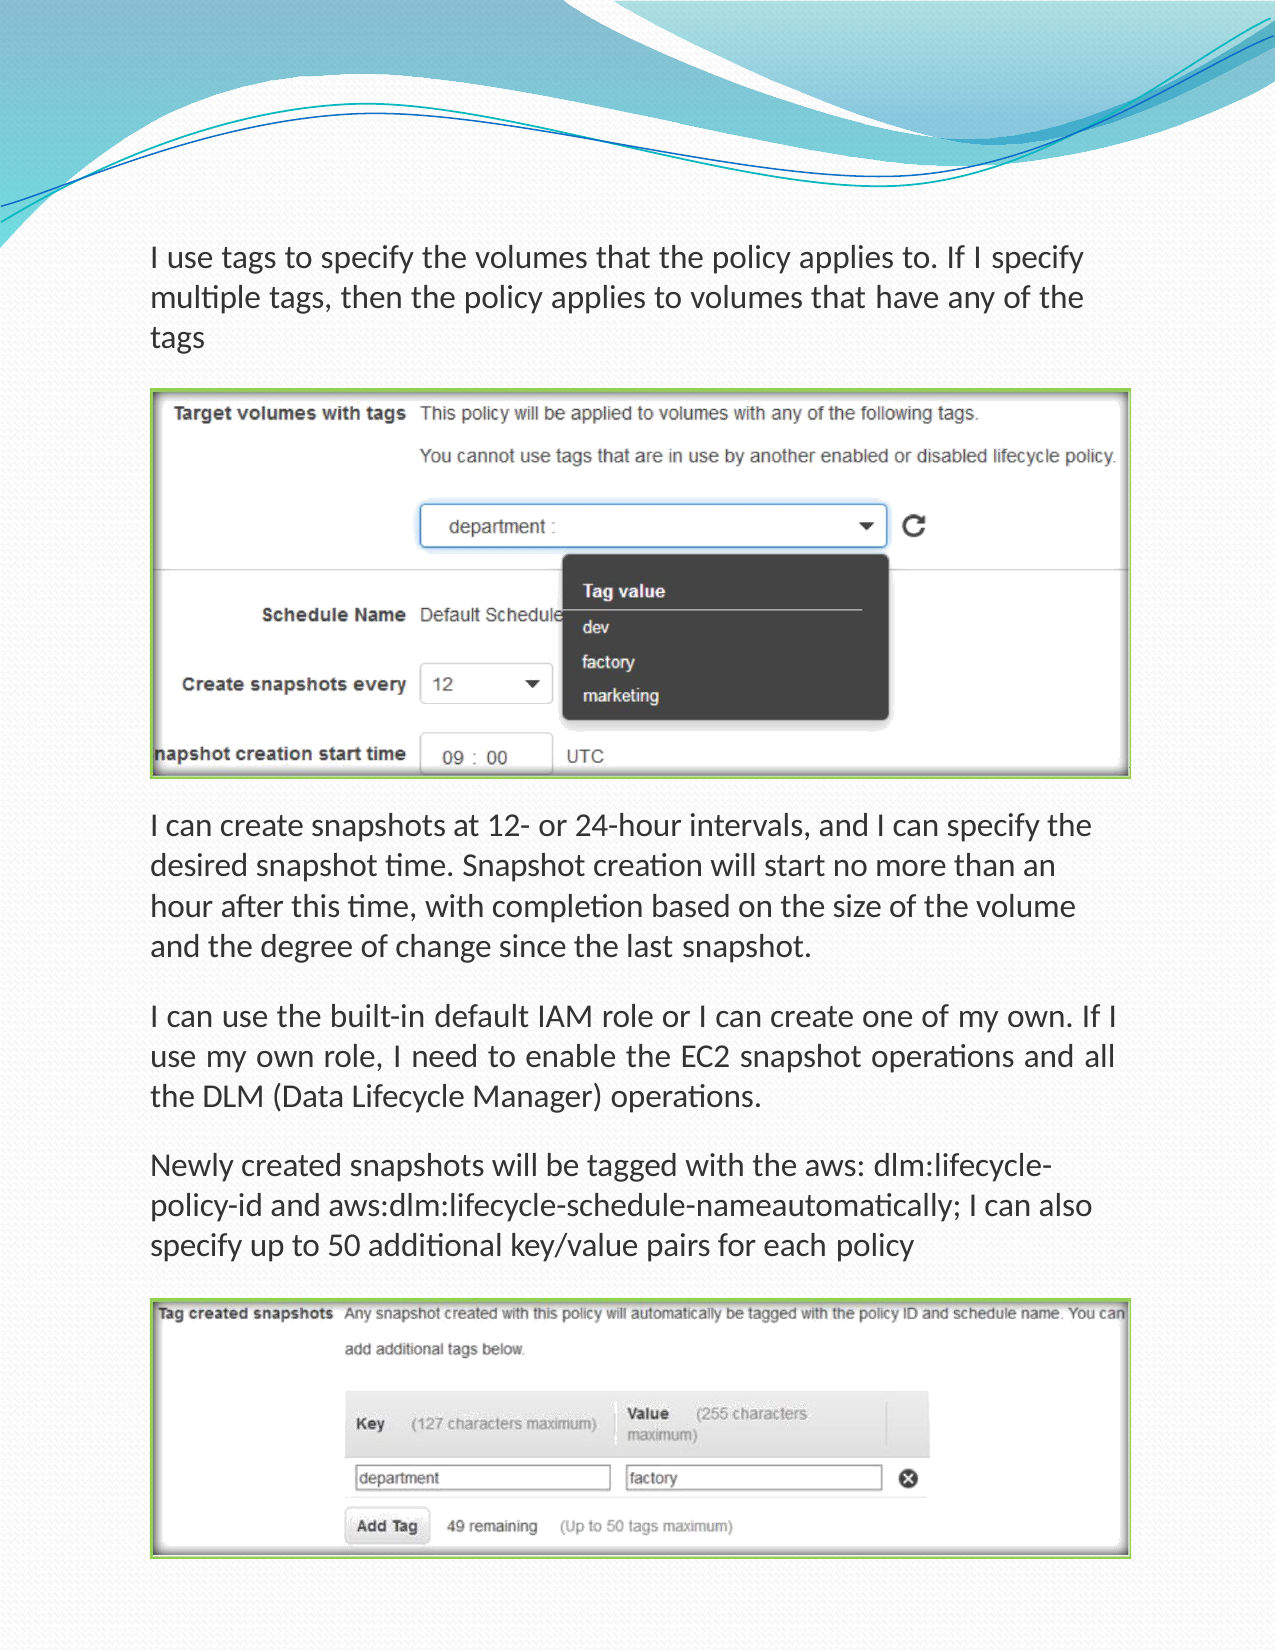

I use tags to specify the volumes that the policy applies to. If I specify  multiple tags, then the policy applies to volumes that have any of the  tags

I can create snapshots at 12- or 24-hour intervals, and I can specify the  desired snapshot time. Snapshot creation will start no more than an  hour after this time, with completion based on the size of the volume  and the degree of change since the last snapshot.
I can use the built-in default IAM role or I can create one of my own. If I  use my own role, I need to enable the EC2 snapshot operations and all  the DLM (Data Lifecycle Manager) operations.
Newly created snapshots will be tagged with the aws: dlm:lifecycle-  policy-id and aws:dlm:lifecycle-schedule-nameautomatically; I can also  specify up to 50 additional key/value pairs for each policy